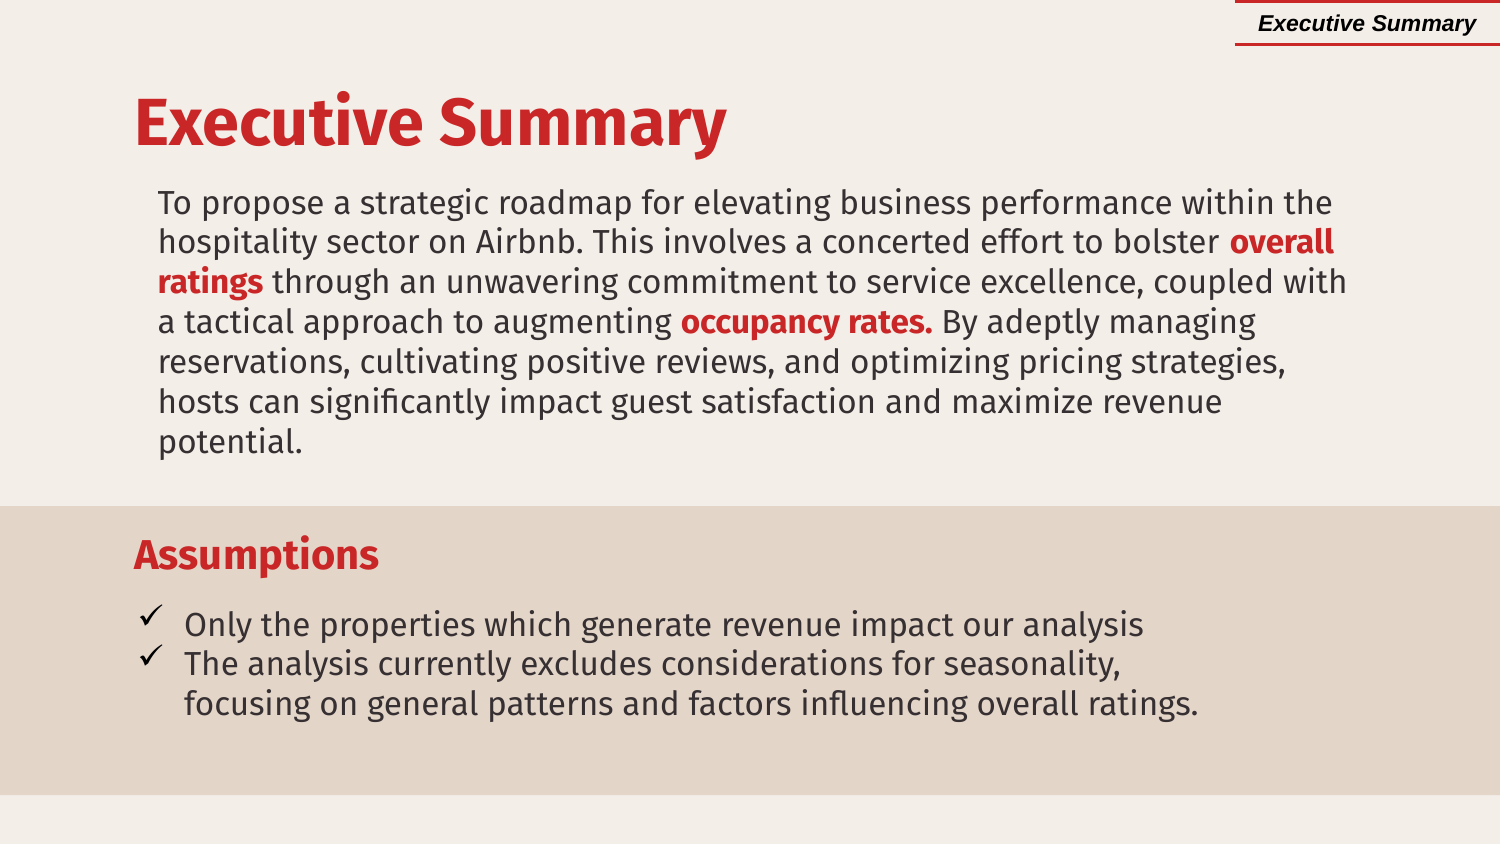

| Executive Summary |
| --- |
# Executive Summary
To propose a strategic roadmap for elevating business performance within the hospitality sector on Airbnb. This involves a concerted effort to bolster overall ratings through an unwavering commitment to service excellence, coupled with a tactical approach to augmenting occupancy rates. By adeptly managing reservations, cultivating positive reviews, and optimizing pricing strategies, hosts can significantly impact guest satisfaction and maximize revenue potential.

Assumptions
Only the properties which generate revenue impact our analysis
The analysis currently excludes considerations for seasonality, focusing on general patterns and factors influencing overall ratings.